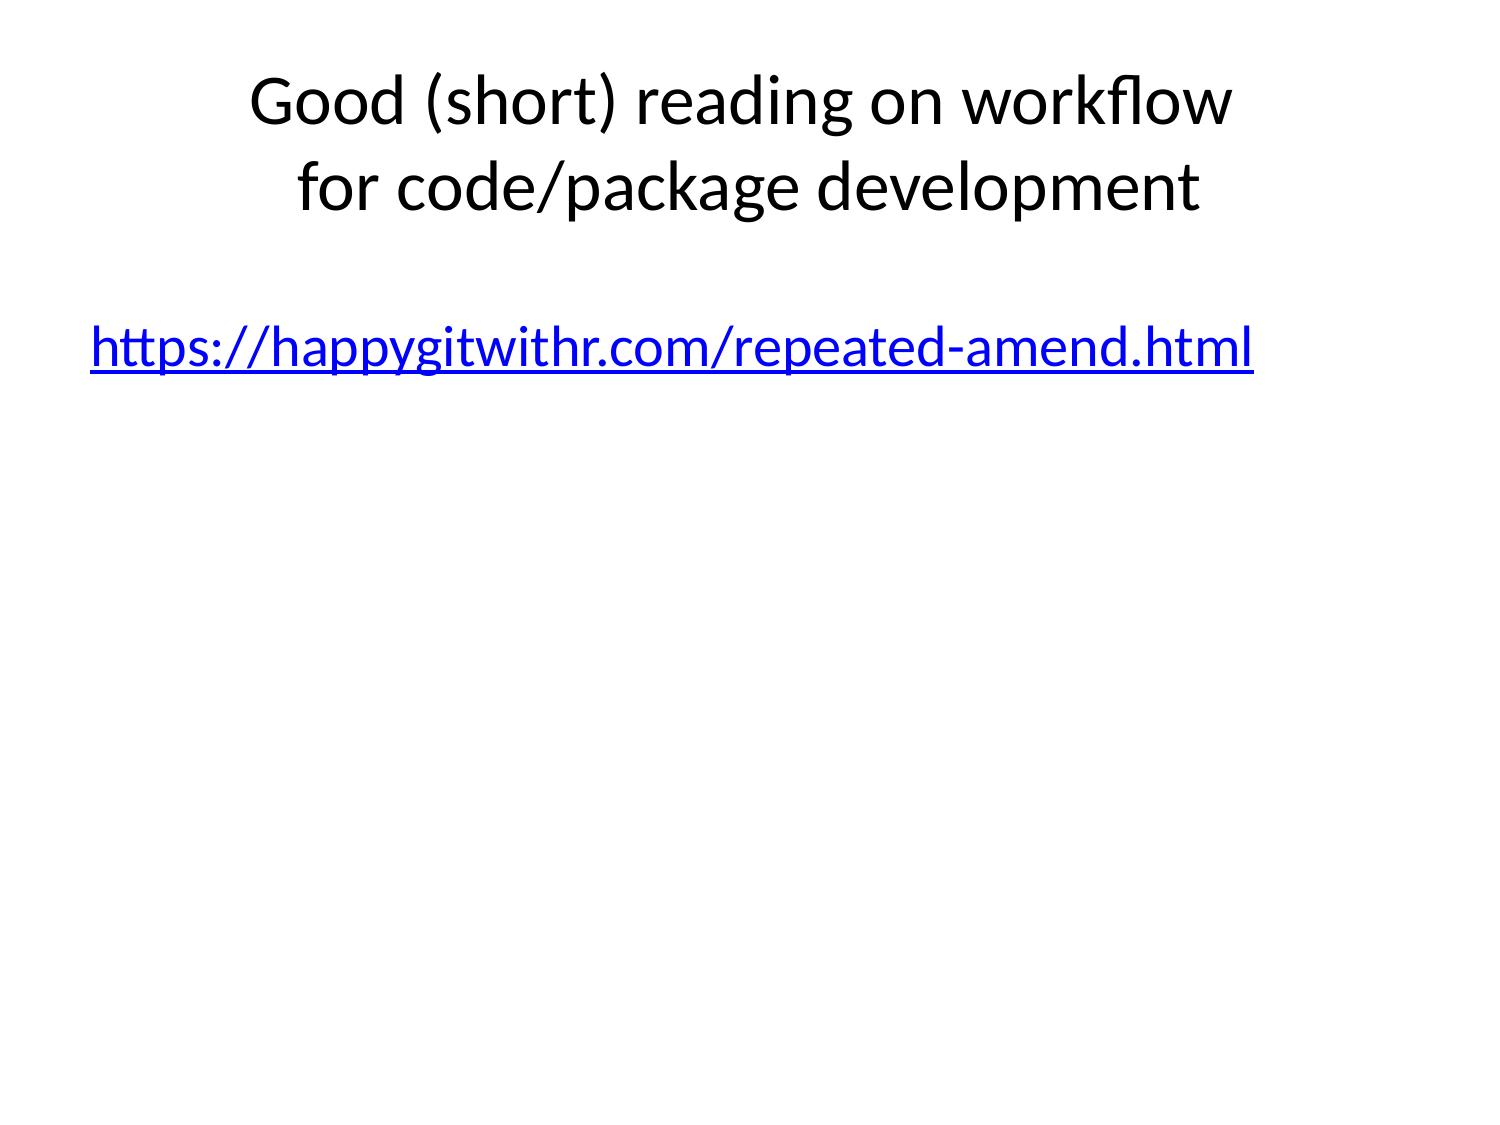

# Good (short) reading on workflow for code/package development
https://happygitwithr.com/repeated-amend.html